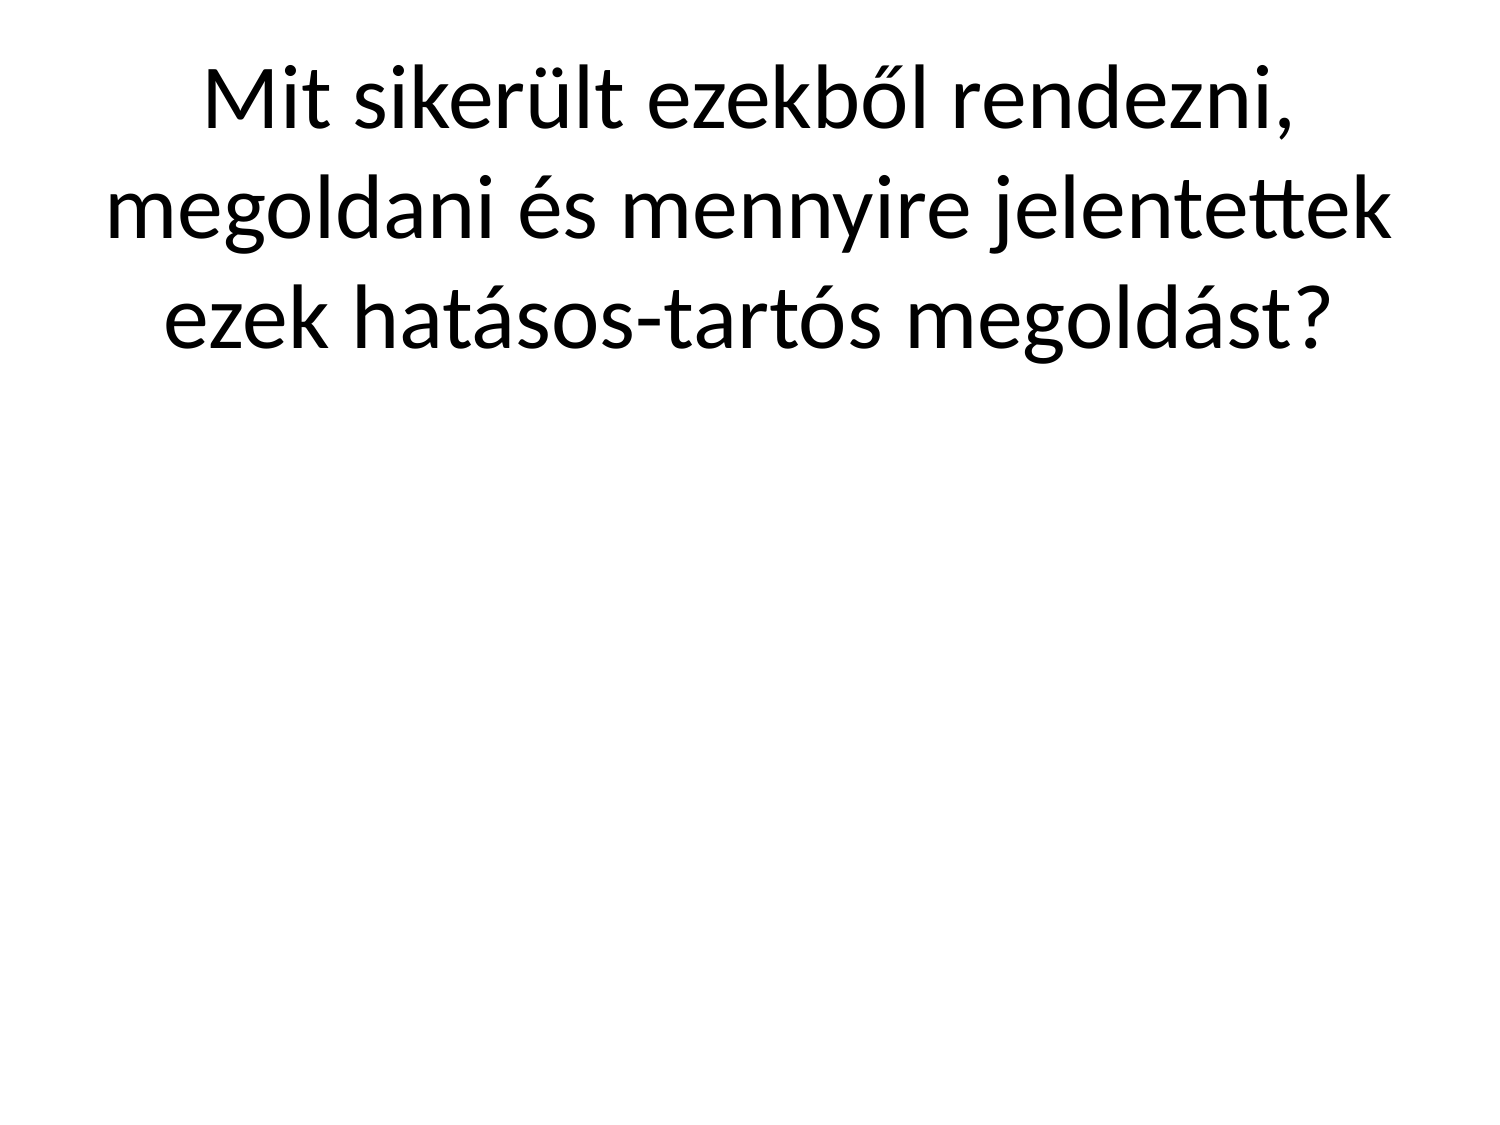

# Mit sikerült ezekből rendezni, megoldani és mennyire jelentettek ezek hatásos-tartós megoldást?